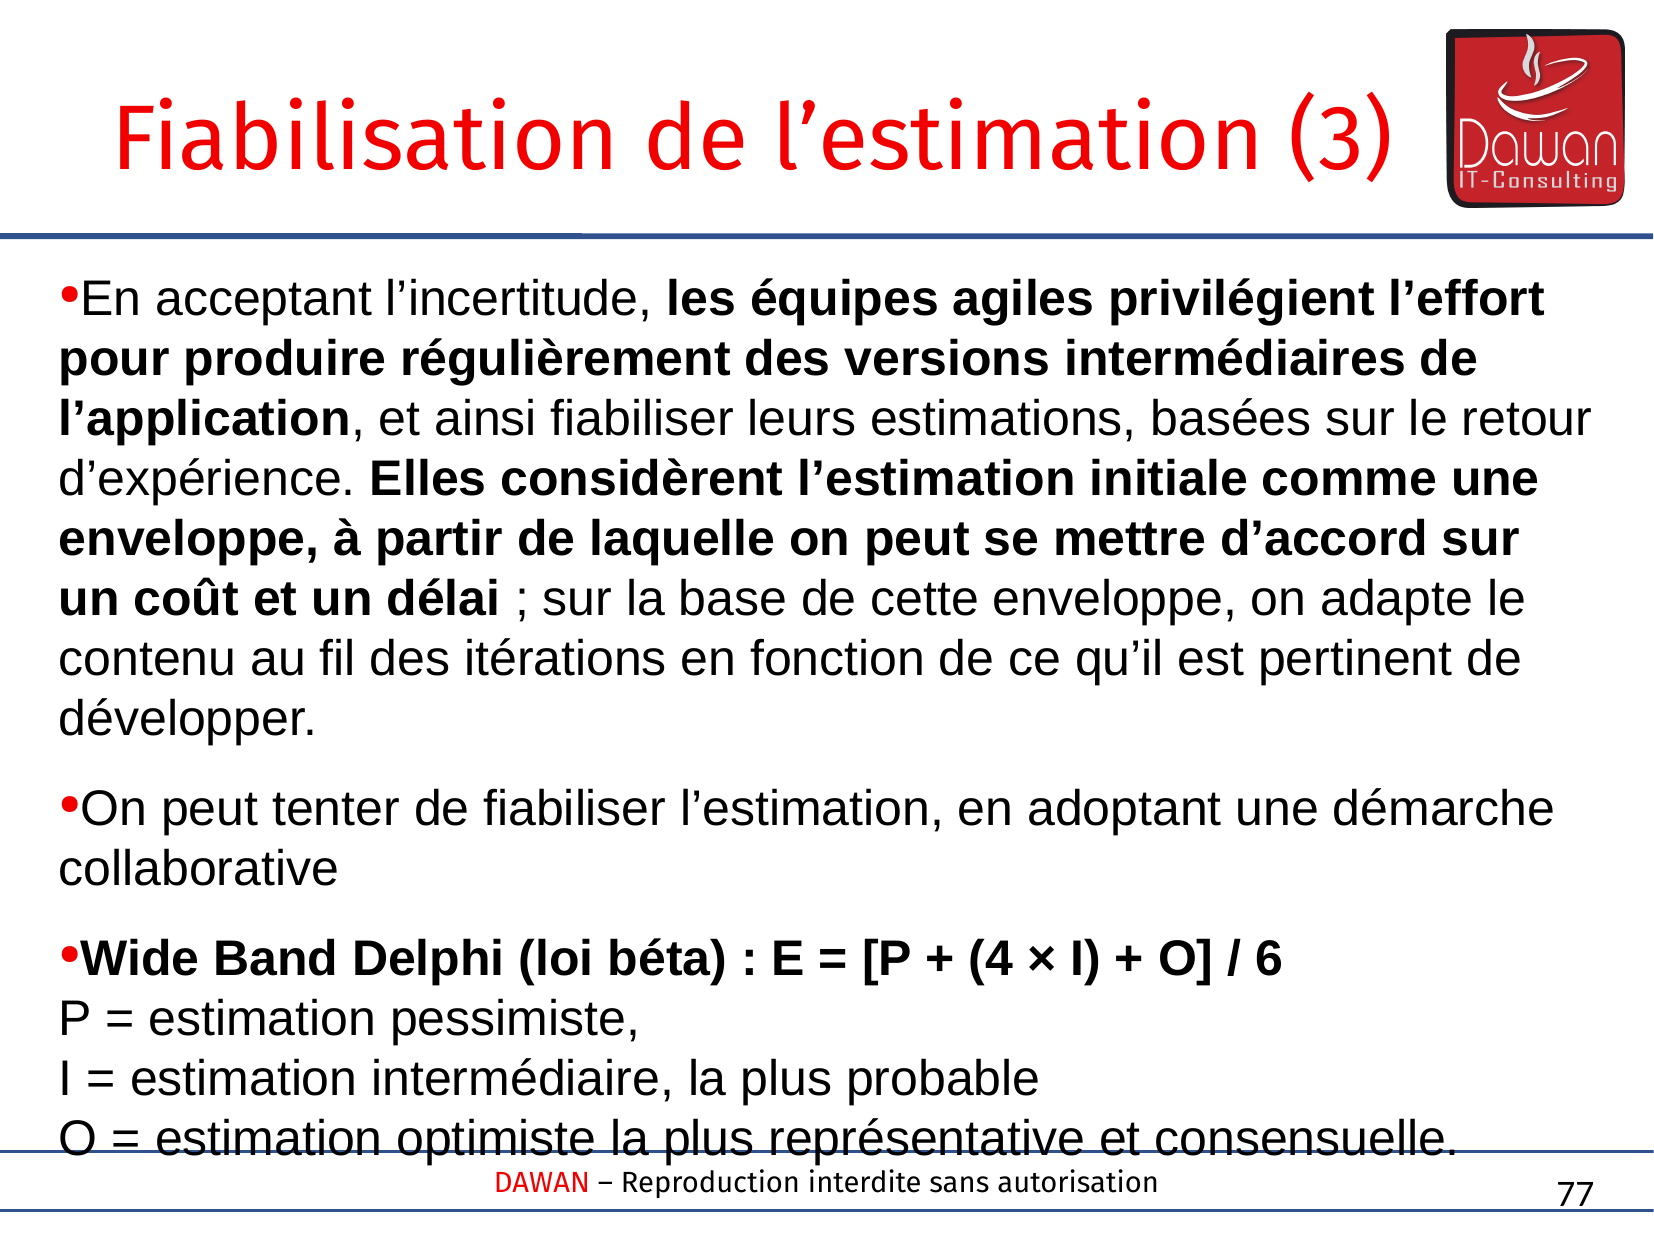

Fiabilisation de l’estimation (3)
En acceptant l’incertitude, les équipes agiles privilégient l’effort pour produire régulièrement des versions intermédiaires de l’application, et ainsi fiabiliser leurs estimations, basées sur le retour d’expérience. Elles considèrent l’estimation initiale comme une enveloppe, à partir de laquelle on peut se mettre d’accord sur un coût et un délai ; sur la base de cette enveloppe, on adapte le contenu au fil des itérations en fonction de ce qu’il est pertinent de développer.
On peut tenter de fiabiliser l’estimation, en adoptant une démarche collaborative
Wide Band Delphi (loi béta) : E = [P + (4 × I) + O] / 6
P = estimation pessimiste,
I = estimation intermédiaire, la plus probable
O = estimation optimiste la plus représentative et consensuelle.
77